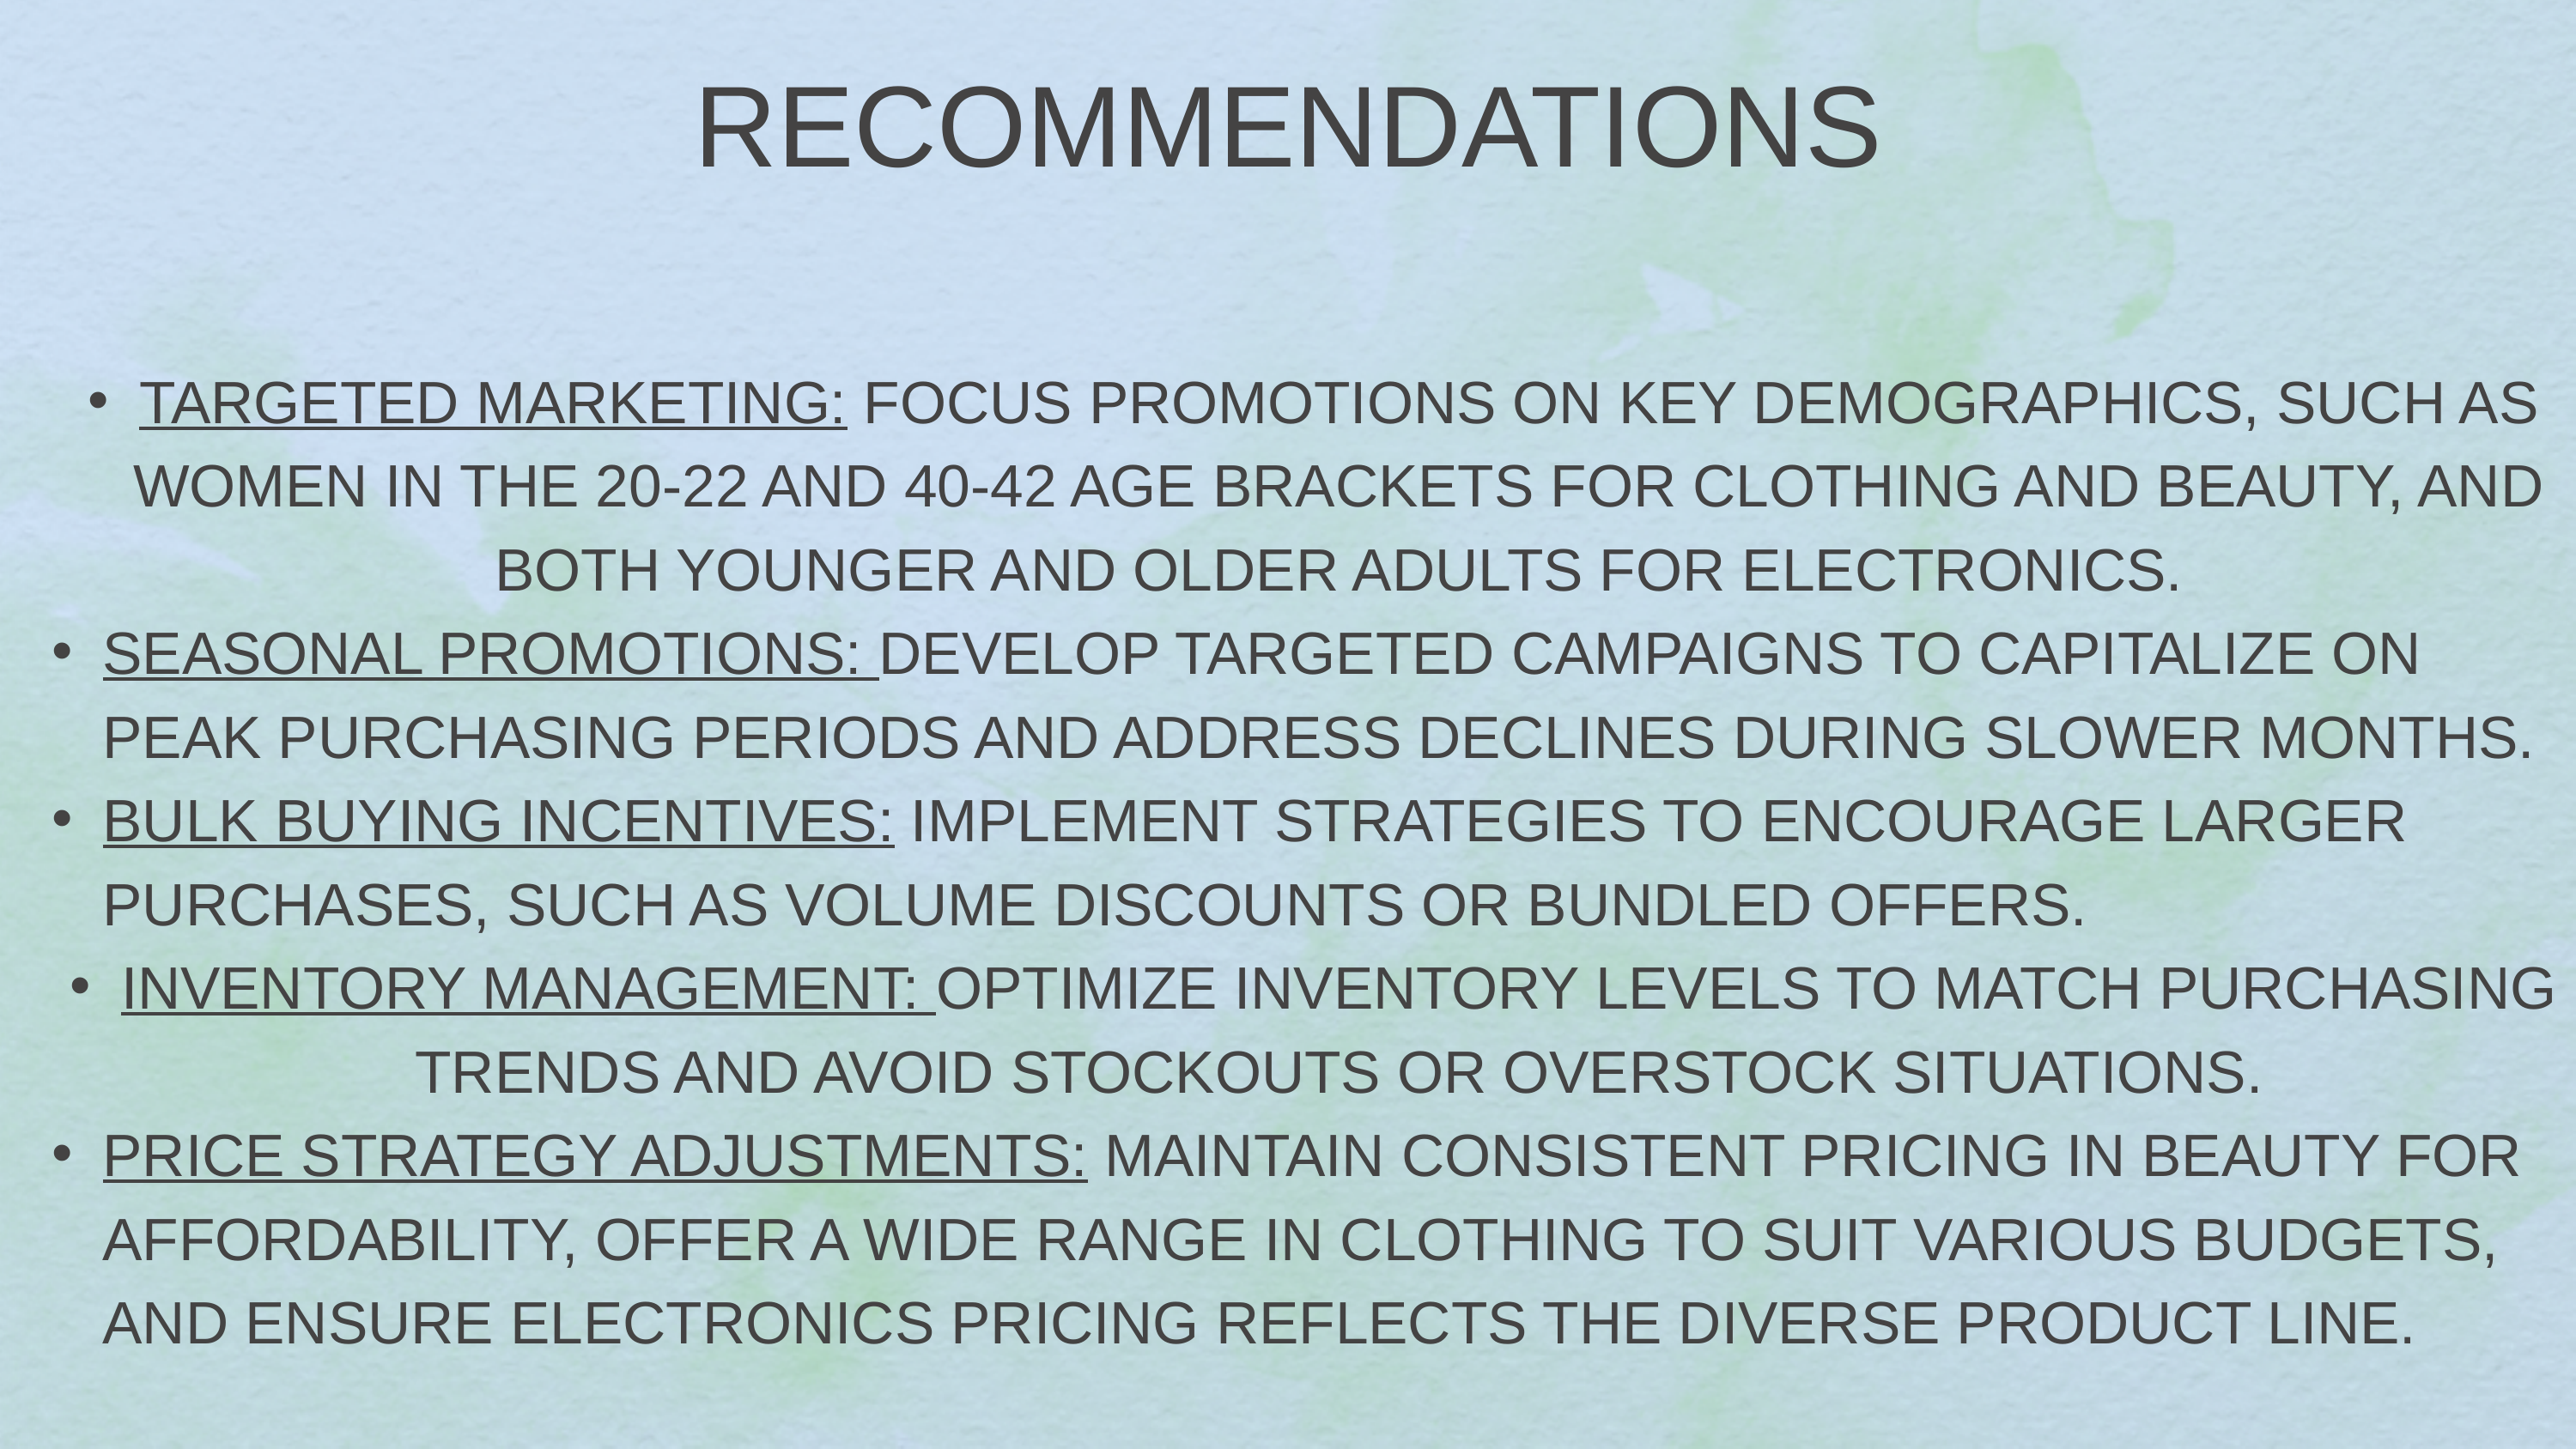

RECOMMENDATIONS

TARGETED MARKETING: FOCUS PROMOTIONS ON KEY DEMOGRAPHICS, SUCH AS WOMEN IN THE 20-22 AND 40-42 AGE BRACKETS FOR CLOTHING AND BEAUTY, AND BOTH YOUNGER AND OLDER ADULTS FOR ELECTRONICS.
SEASONAL PROMOTIONS: DEVELOP TARGETED CAMPAIGNS TO CAPITALIZE ON PEAK PURCHASING PERIODS AND ADDRESS DECLINES DURING SLOWER MONTHS.
BULK BUYING INCENTIVES: IMPLEMENT STRATEGIES TO ENCOURAGE LARGER PURCHASES, SUCH AS VOLUME DISCOUNTS OR BUNDLED OFFERS.
INVENTORY MANAGEMENT: OPTIMIZE INVENTORY LEVELS TO MATCH PURCHASING TRENDS AND AVOID STOCKOUTS OR OVERSTOCK SITUATIONS.
PRICE STRATEGY ADJUSTMENTS: MAINTAIN CONSISTENT PRICING IN BEAUTY FOR AFFORDABILITY, OFFER A WIDE RANGE IN CLOTHING TO SUIT VARIOUS BUDGETS, AND ENSURE ELECTRONICS PRICING REFLECTS THE DIVERSE PRODUCT LINE.